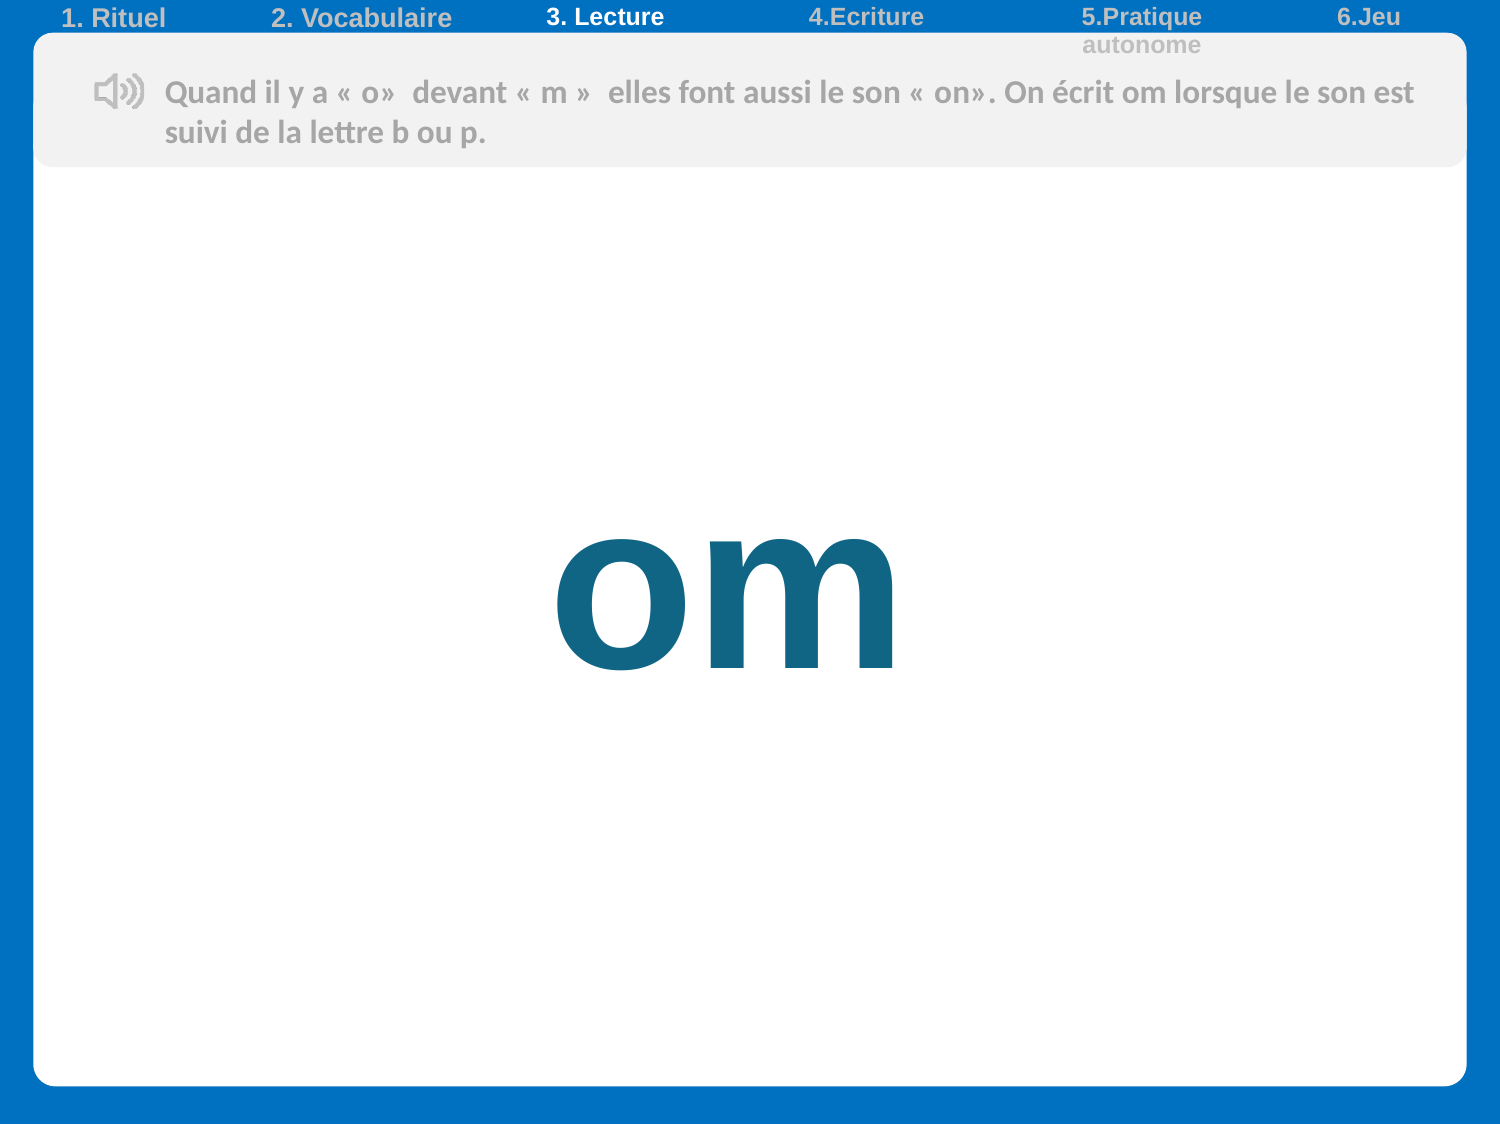

| 1. Rituel | 2. Vocabulaire | 3. Lecture | 4.Ecriture | 5.Pratique autonome | 6.Jeu |
| --- | --- | --- | --- | --- | --- |

Quand il y a « o»  devant « m »  elles font aussi le son « on». On écrit om lorsque le son est suivi de la lettre b ou p.

  om